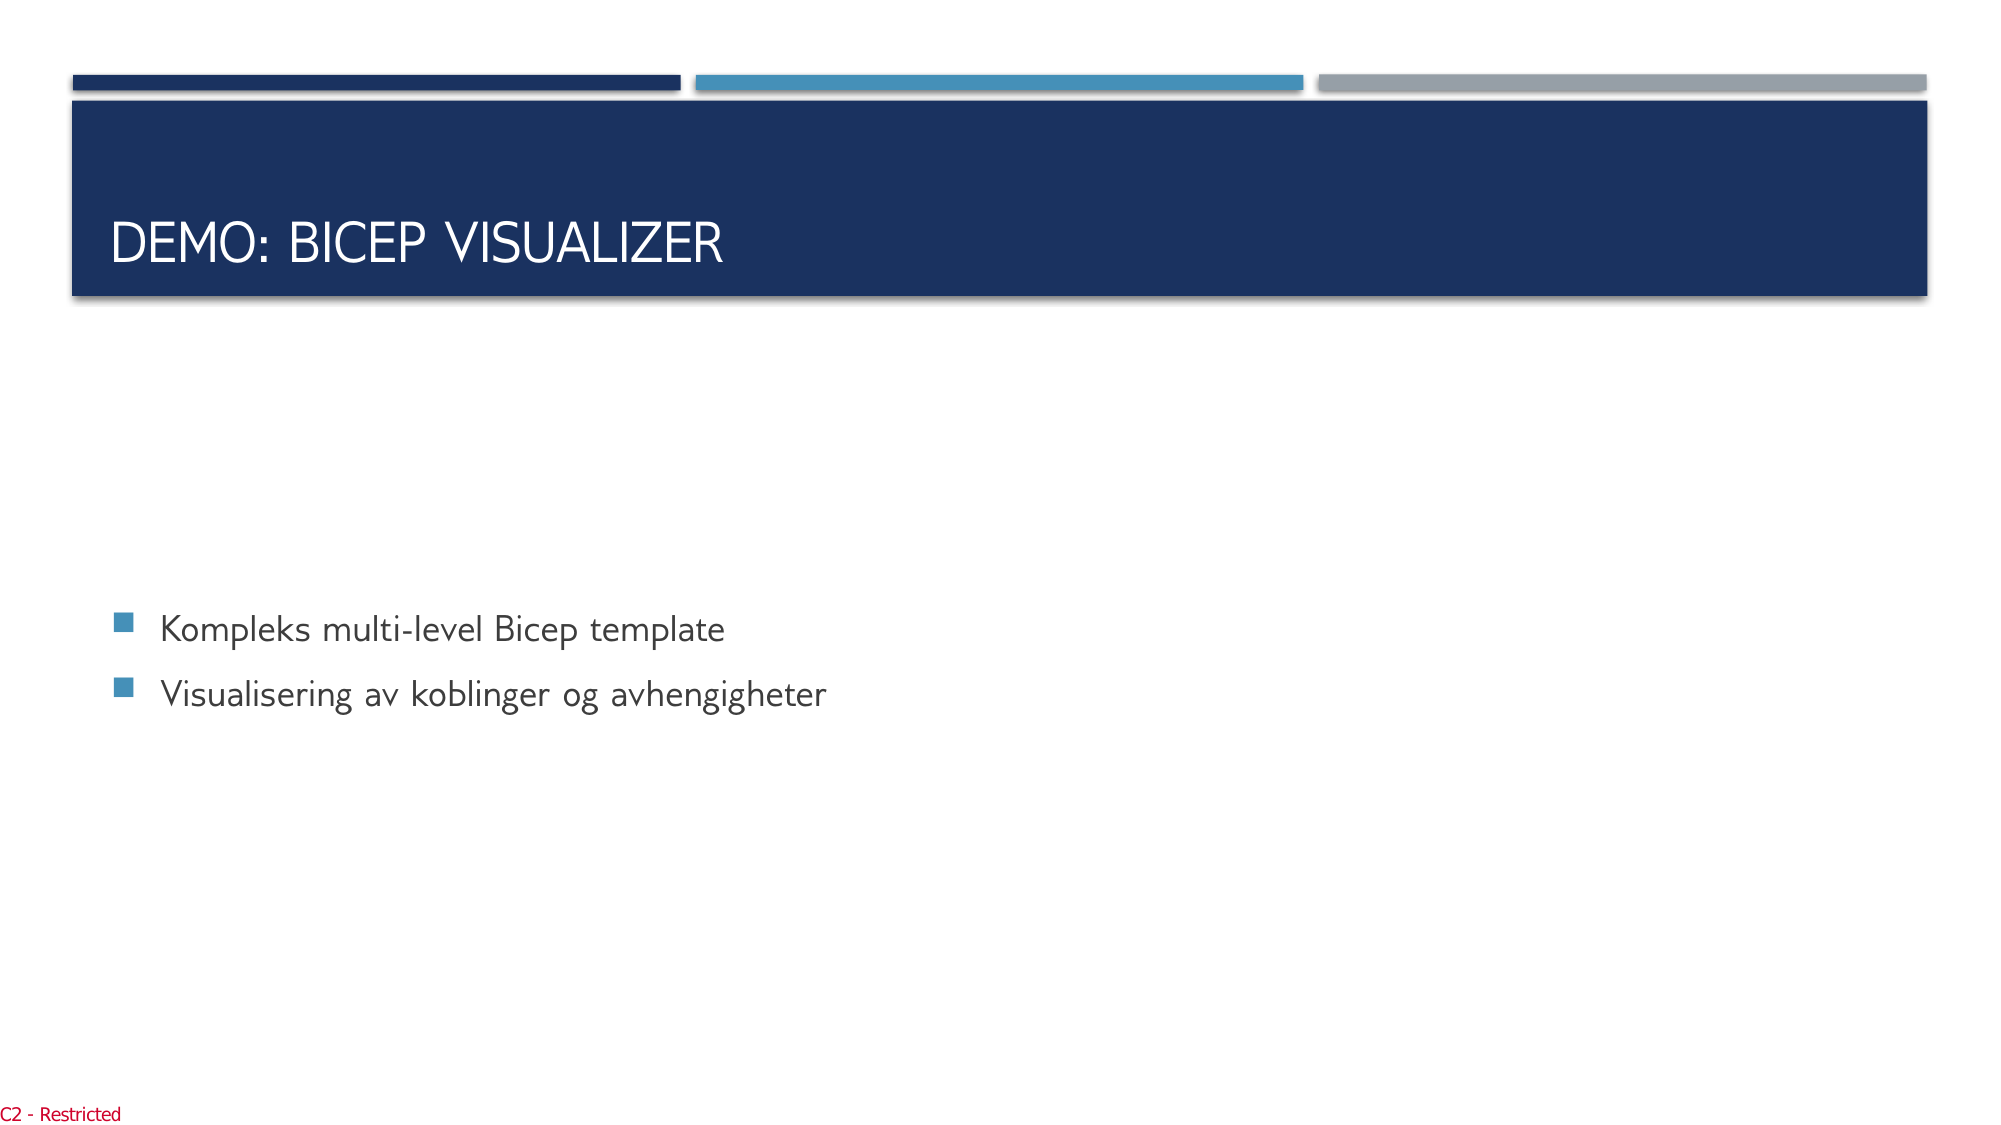

# Demo: Bicep Visualizer
Kompleks multi-level Bicep template
Visualisering av koblinger og avhengigheter